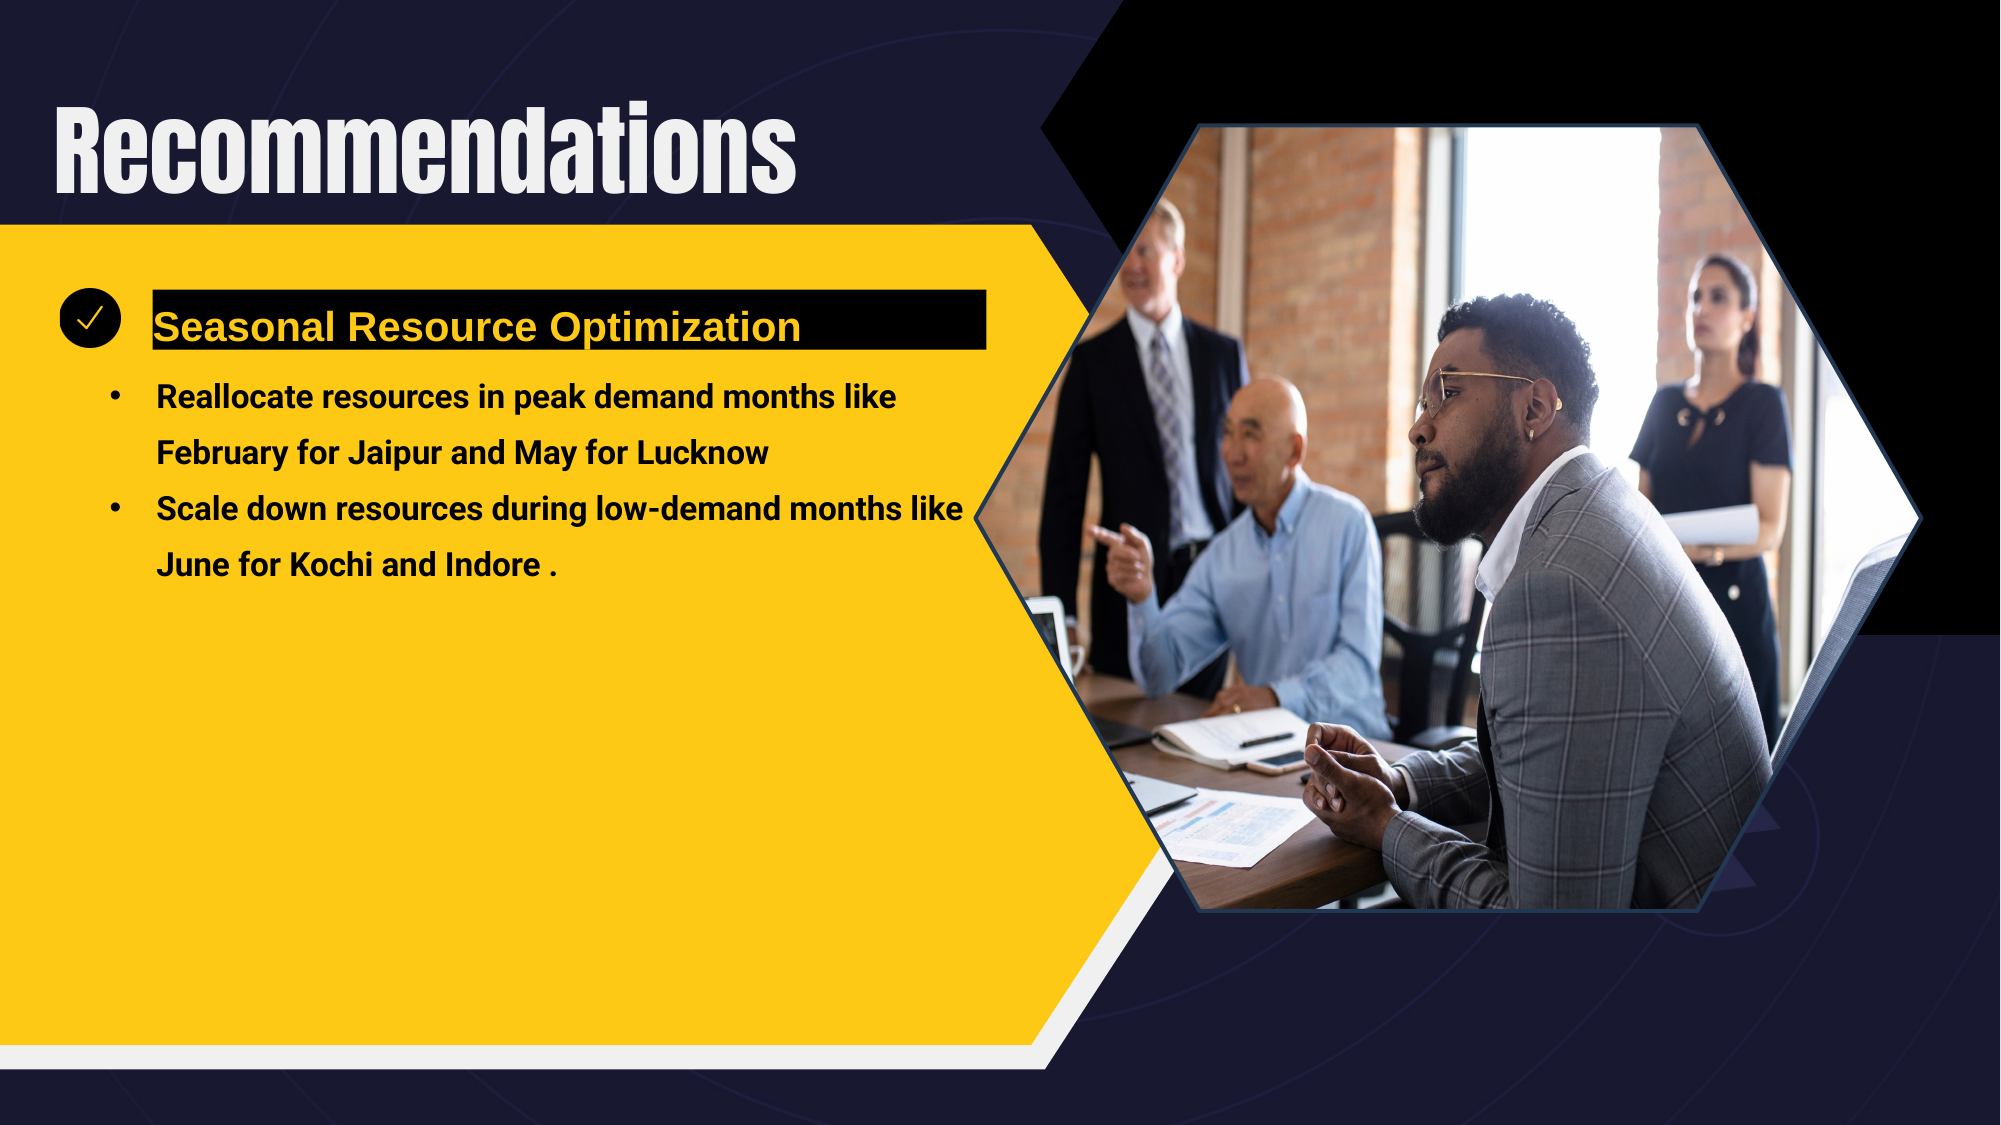

Recommendations

Seasonal Resource Optimization
Reallocate resources in peak demand months like February for Jaipur and May for Lucknow
Scale down resources during low-demand months like June for Kochi and Indore .